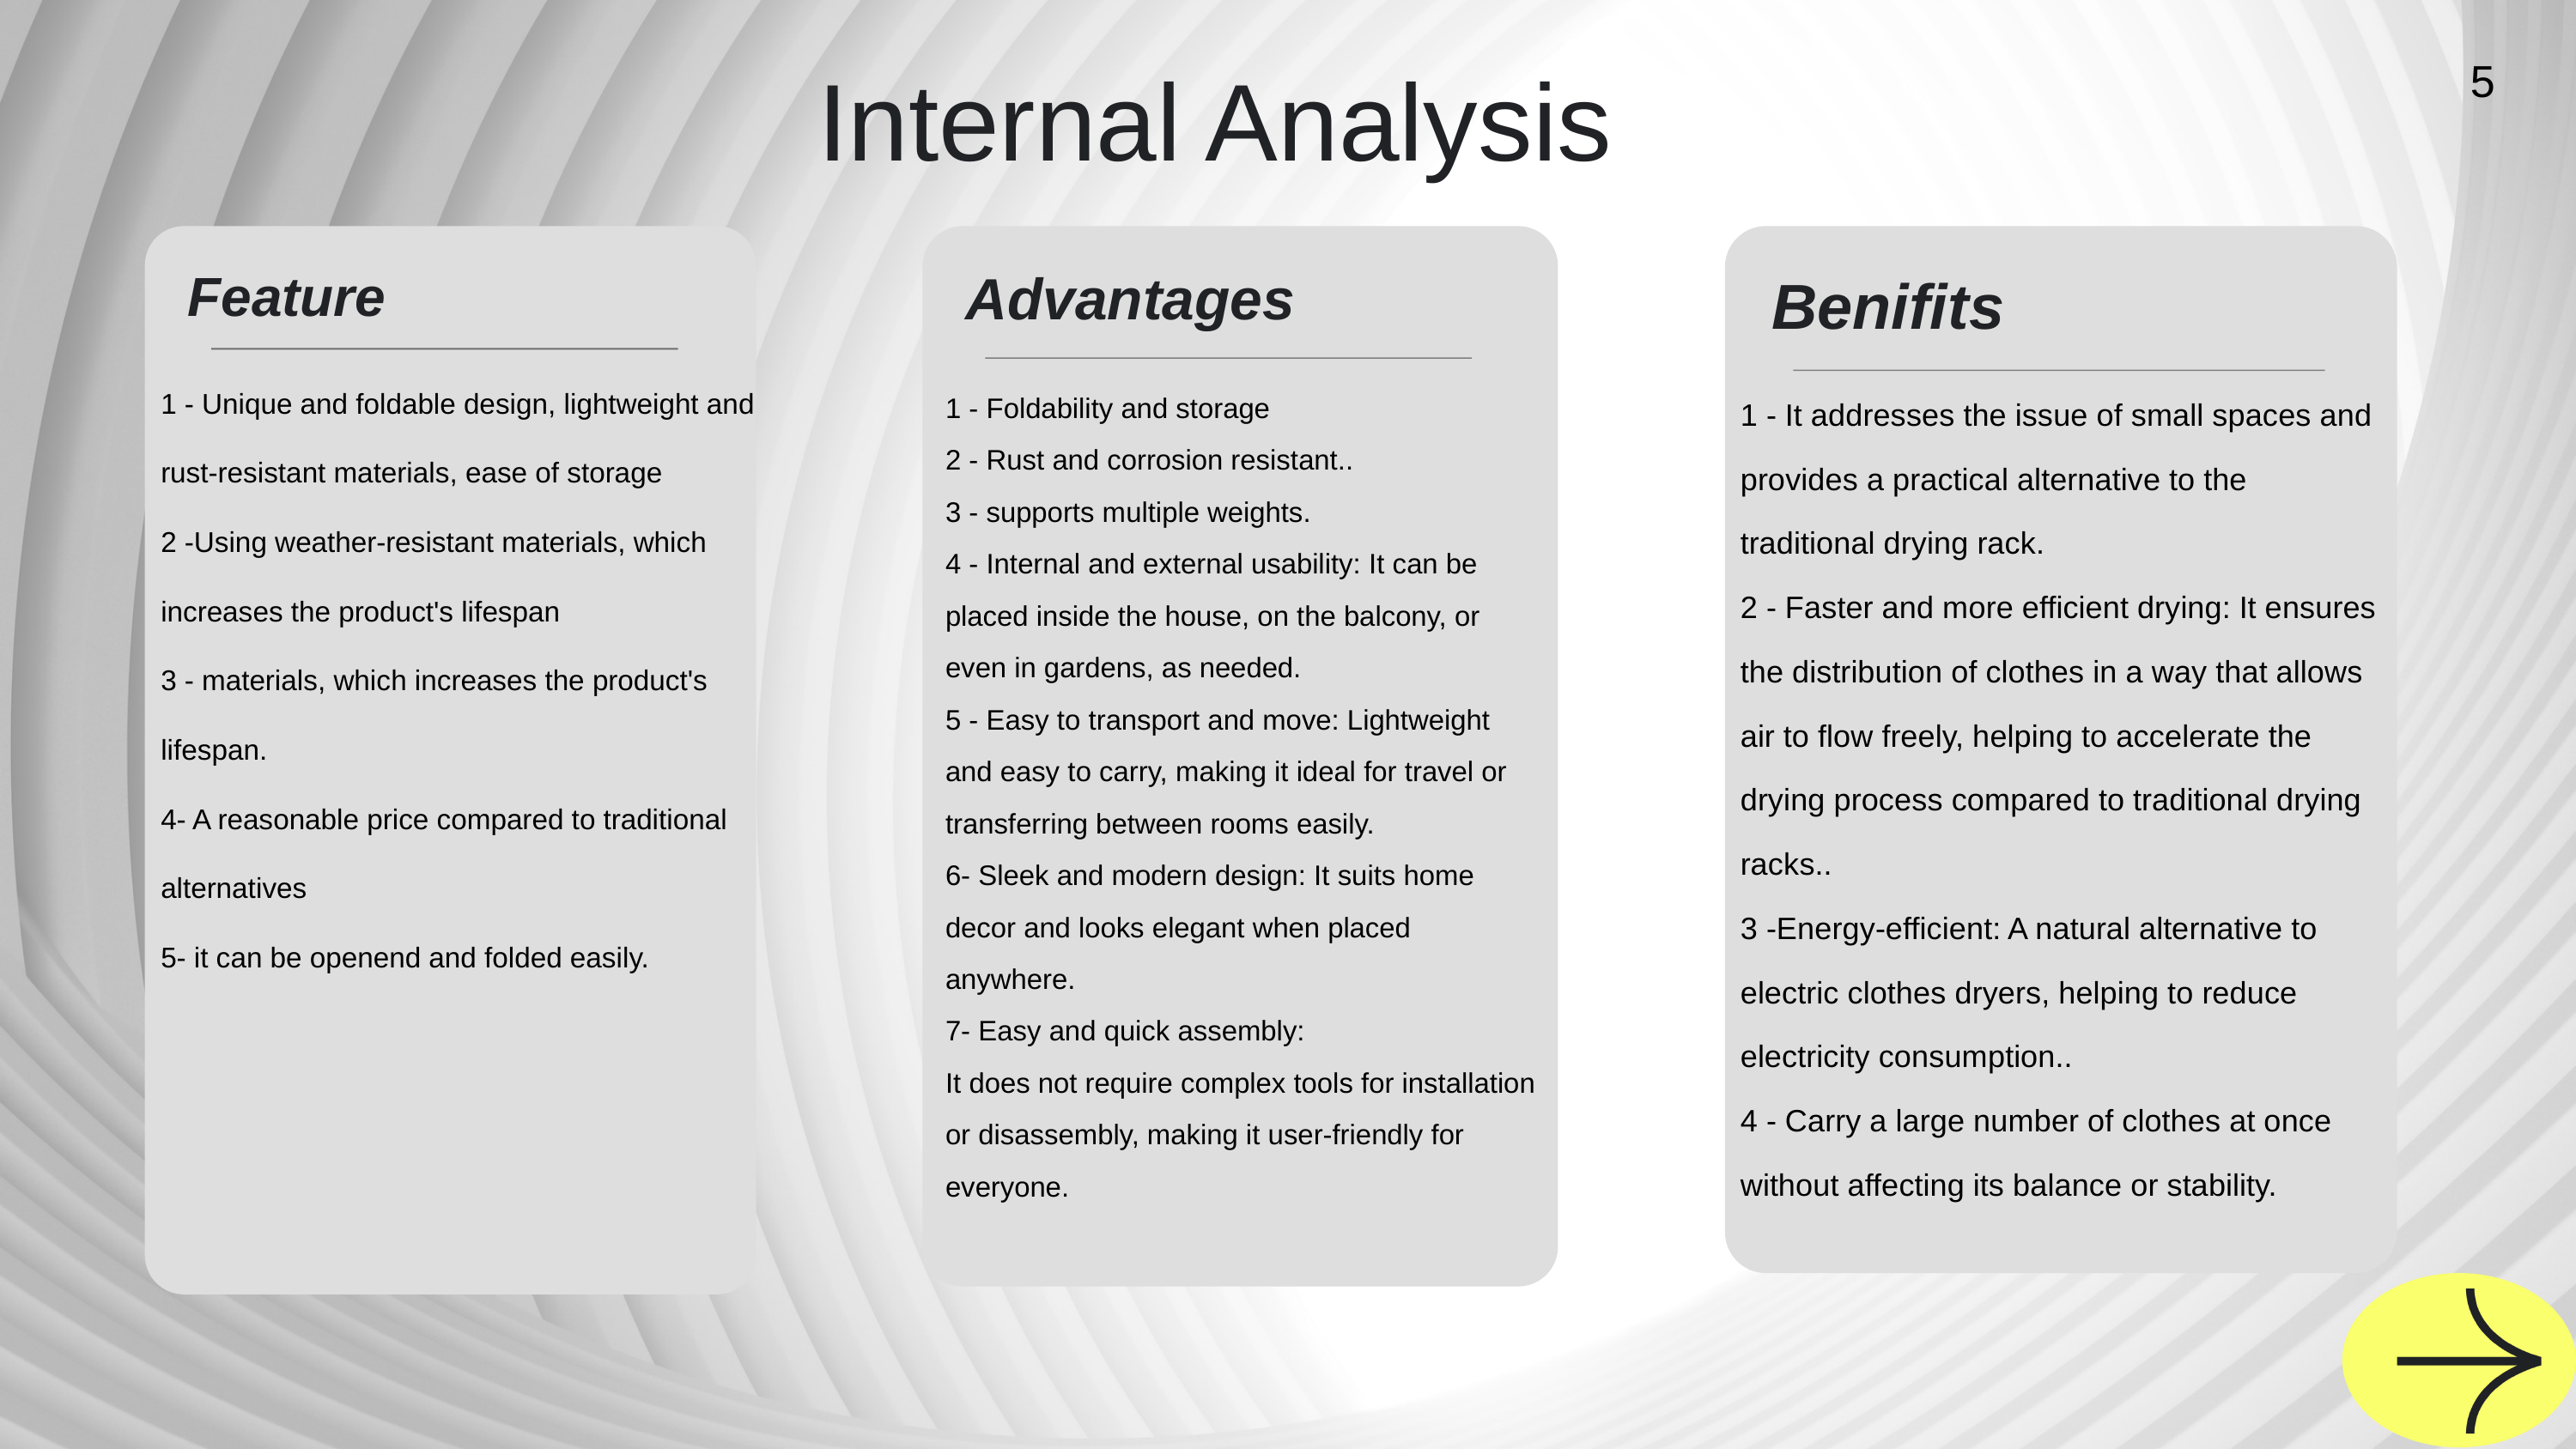

Internal Analysis
5

Feature

1 - Unique and foldable design, lightweight and rust-resistant materials, ease of storage
2 -Using weather-resistant materials, which increases the product's lifespan
3 - materials, which increases the product's lifespan.
4- A reasonable price compared to traditional alternatives
5- it can be openend and folded easily.

Advantages
Benifits

1 - It addresses the issue of small spaces and provides a practical alternative to the traditional drying rack.
2 - Faster and more efficient drying: It ensures the distribution of clothes in a way that allows air to flow freely, helping to accelerate the drying process compared to traditional drying racks..
3 -Energy-efficient: A natural alternative to electric clothes dryers, helping to reduce electricity consumption..
4 - Carry a large number of clothes at once without affecting its balance or stability.

1 - Foldability and storage
2 - Rust and corrosion resistant..
3 - supports multiple weights.
4 - Internal and external usability: It can be placed inside the house, on the balcony, or even in gardens, as needed.
5 - Easy to transport and move: Lightweight and easy to carry, making it ideal for travel or transferring between rooms easily.
6- Sleek and modern design: It suits home decor and looks elegant when placed anywhere.
7- Easy and quick assembly:
It does not require complex tools for installation or disassembly, making it user-friendly for everyone.

5